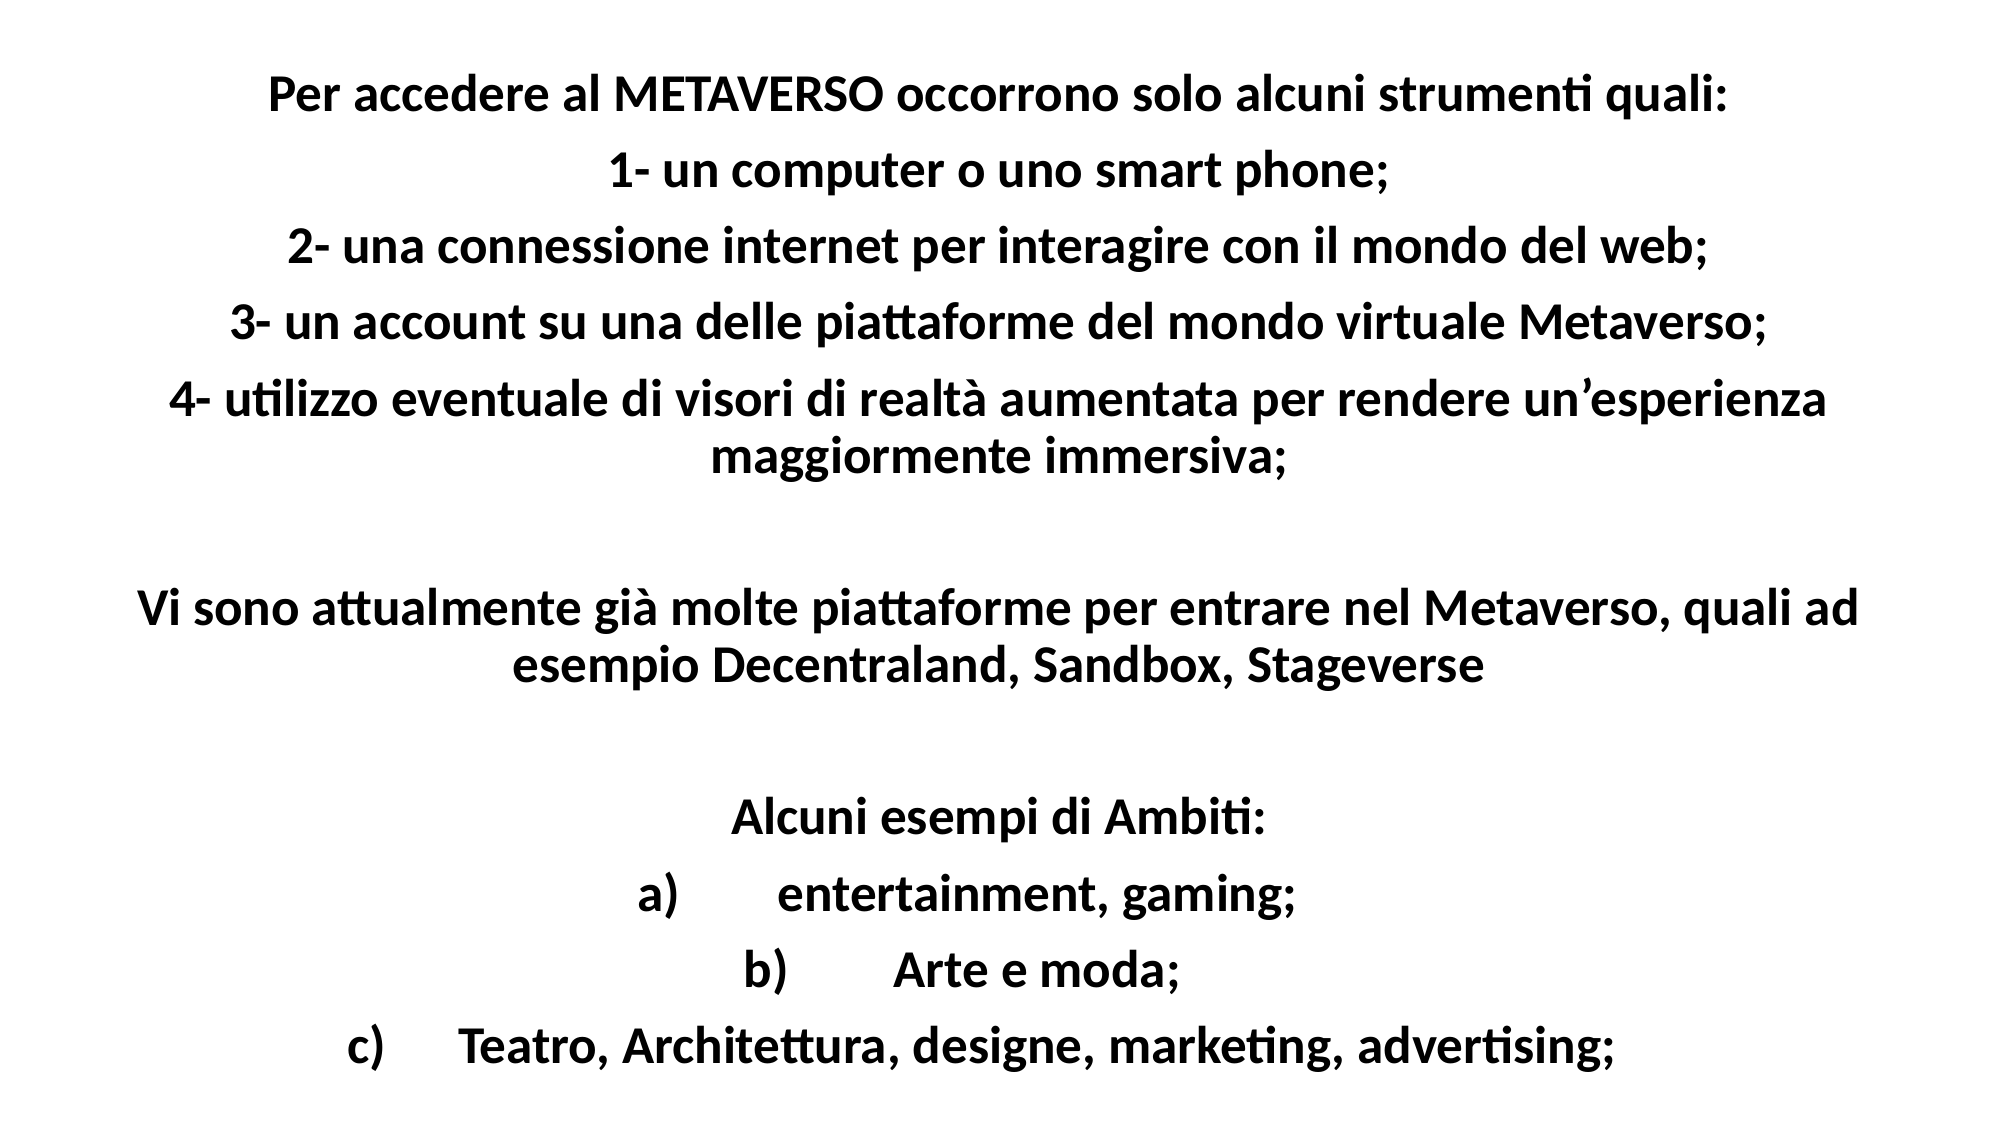

Per accedere al METAVERSO occorrono solo alcuni strumenti quali:
1- un computer o uno smart phone;
2- una connessione internet per interagire con il mondo del web;
3- un account su una delle piattaforme del mondo virtuale Metaverso;
4- utilizzo eventuale di visori di realtà aumentata per rendere un’esperienza maggiormente immersiva;

Vi sono attualmente già molte piattaforme per entrare nel Metaverso, quali ad esempio Decentraland, Sandbox, Stageverse

Alcuni esempi di Ambiti:
entertainment, gaming;
Arte e moda;
Teatro, Architettura, designe, marketing, advertising;